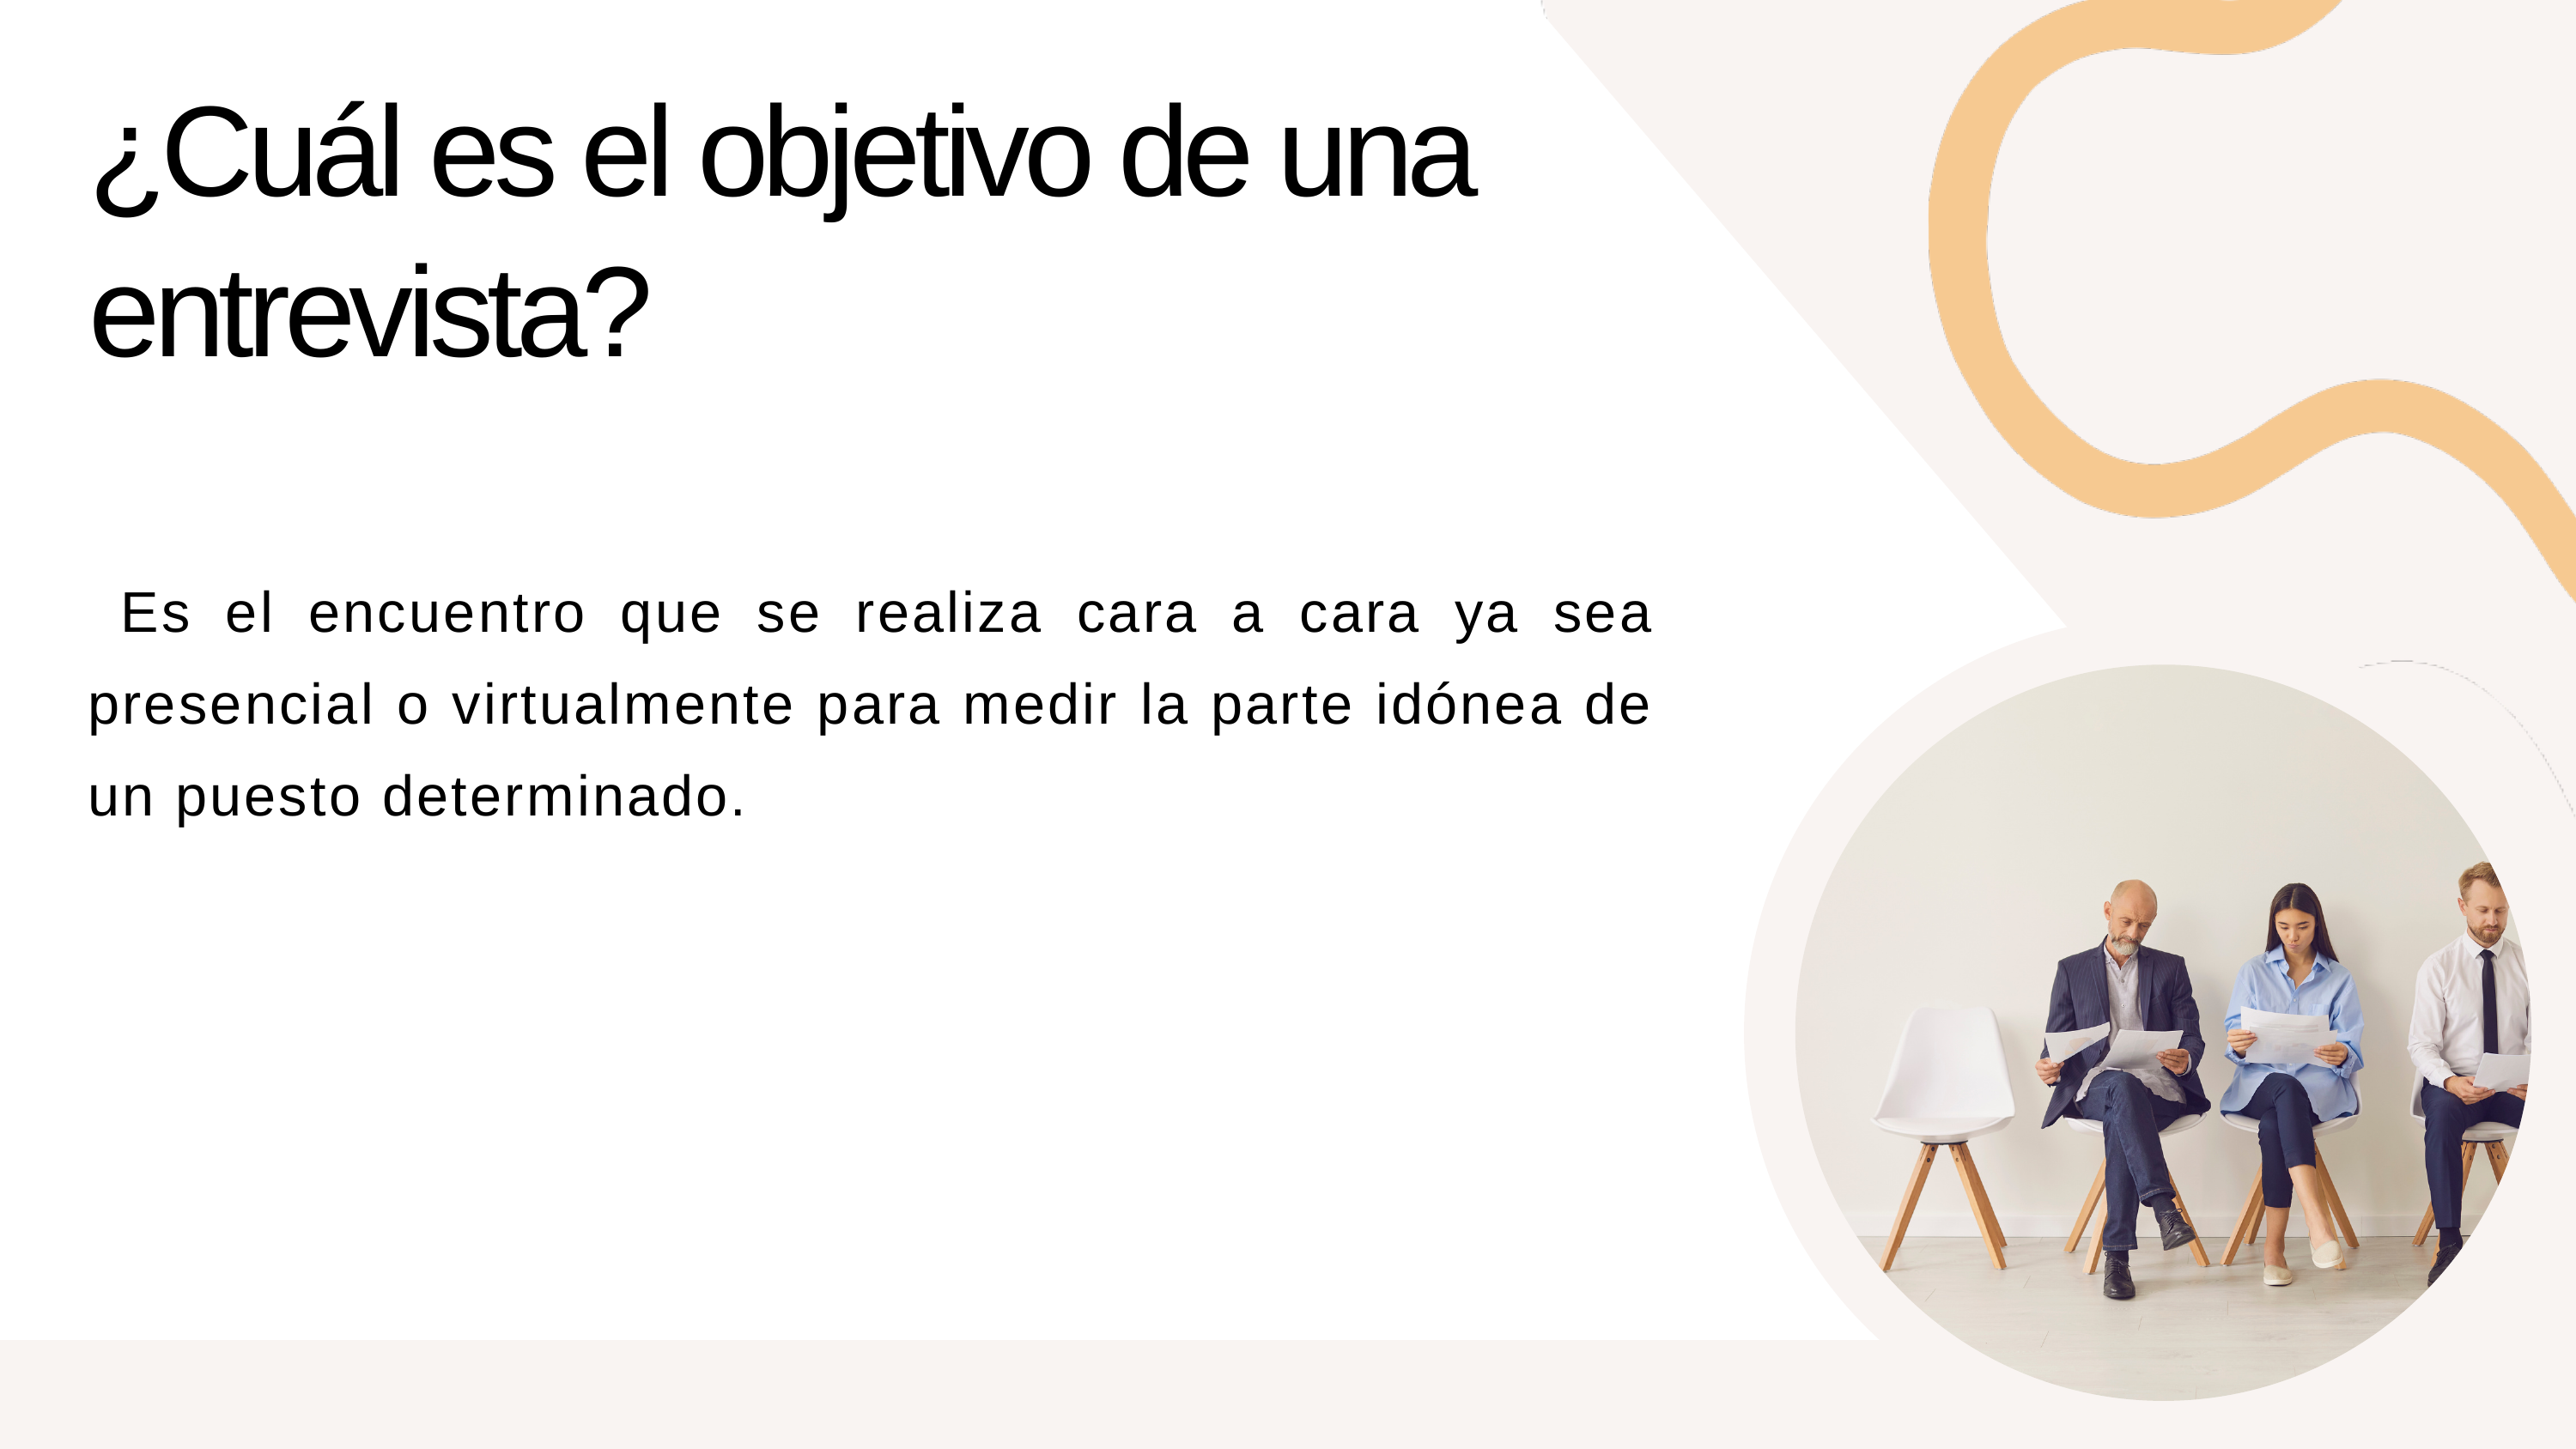

¿Cuál es el objetivo de una entrevista?

 Es el encuentro que se realiza cara a cara ya sea presencial o virtualmente para medir la parte idónea de un puesto determinado.